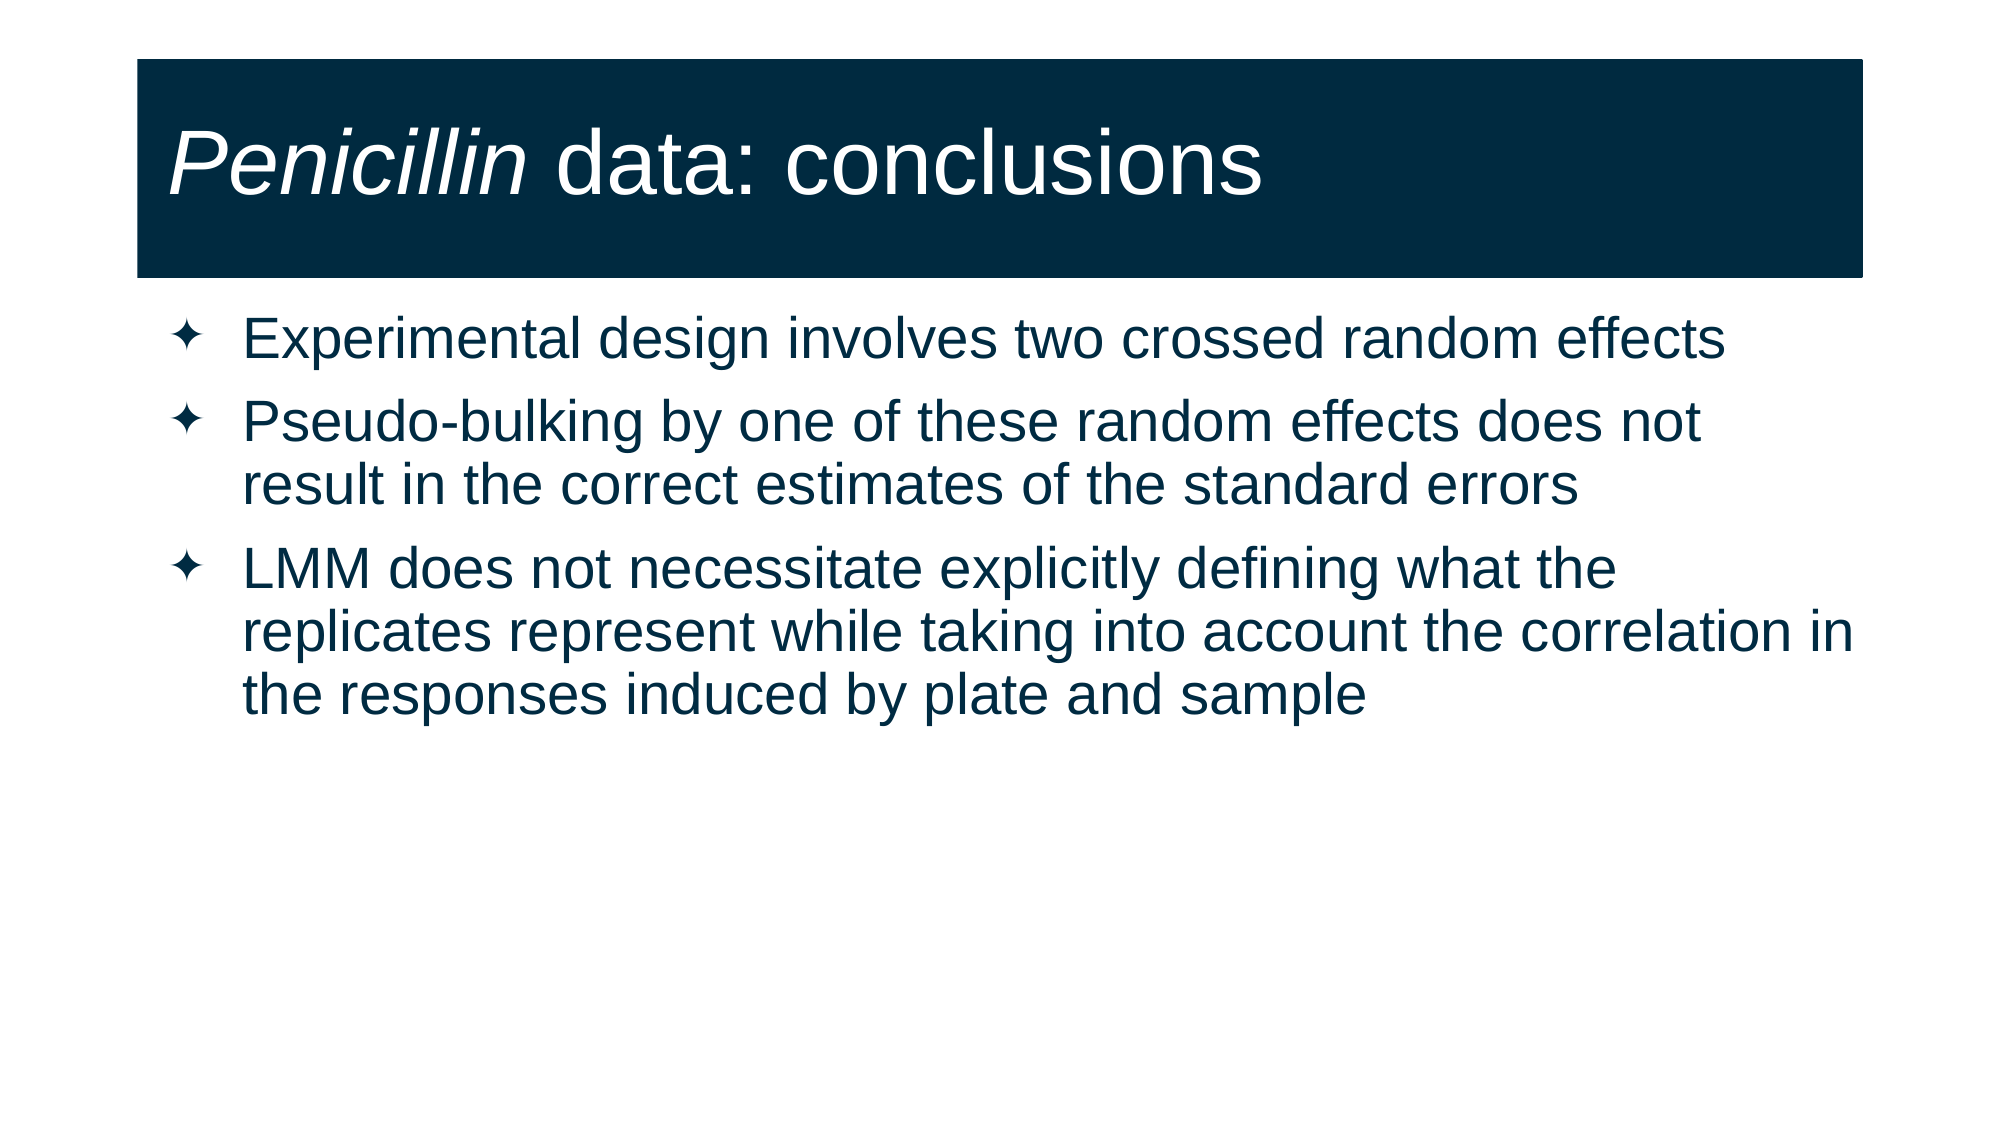

# Penicillin data: conclusions
Experimental design involves two crossed random effects
Pseudo-bulking by one of these random effects does not result in the correct estimates of the standard errors
LMM does not necessitate explicitly defining what the replicates represent while taking into account the correlation in the responses induced by plate and sample